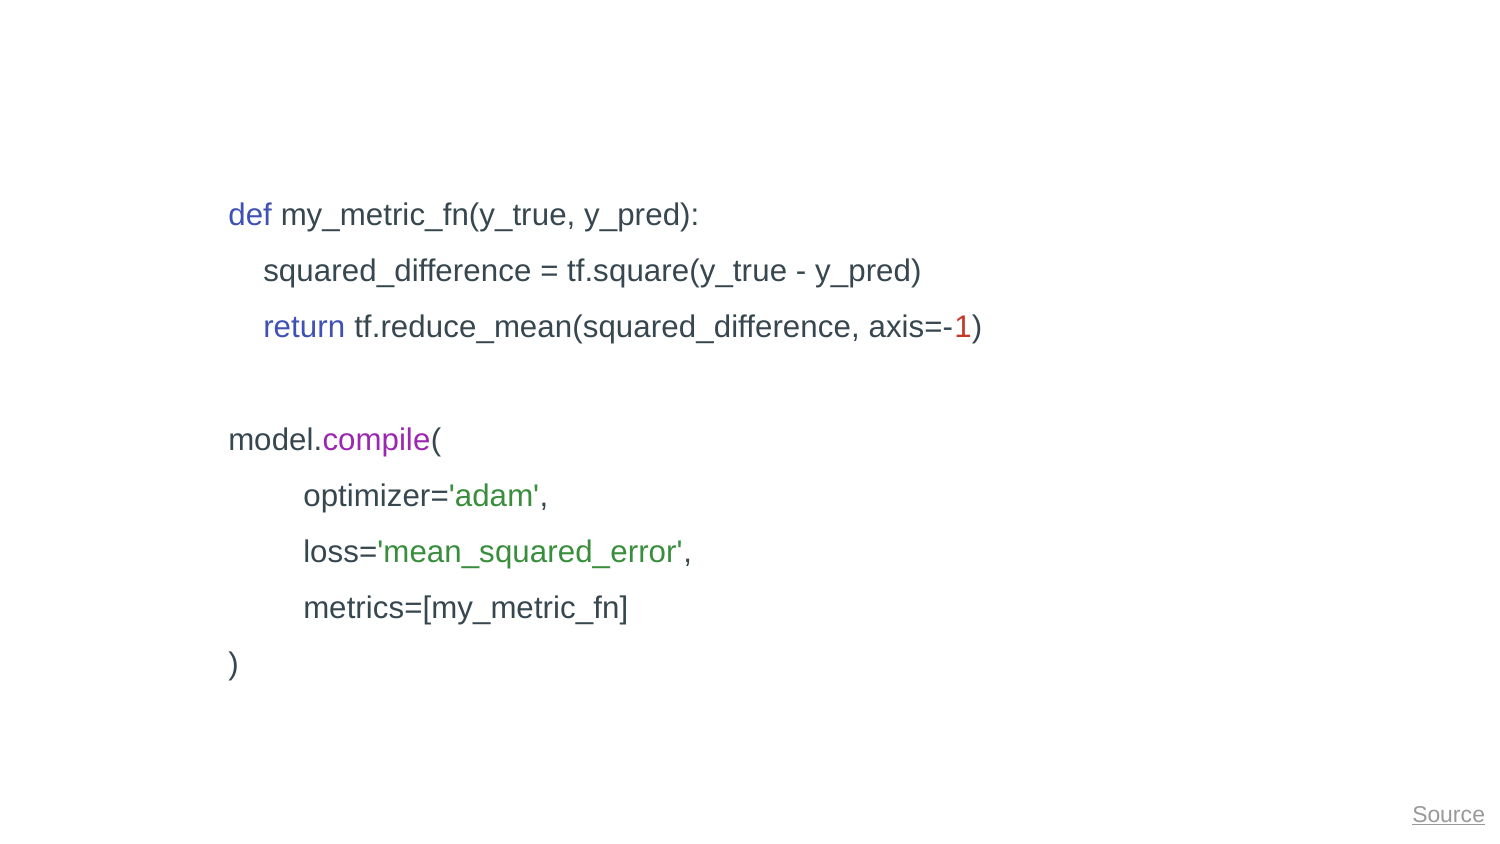

def my_metric_fn(y_true, y_pred):
    squared_difference = tf.square(y_true - y_pred)
    return tf.reduce_mean(squared_difference, axis=-1)

model.compile(
optimizer='adam',
loss='mean_squared_error',
metrics=[my_metric_fn]
)
Source